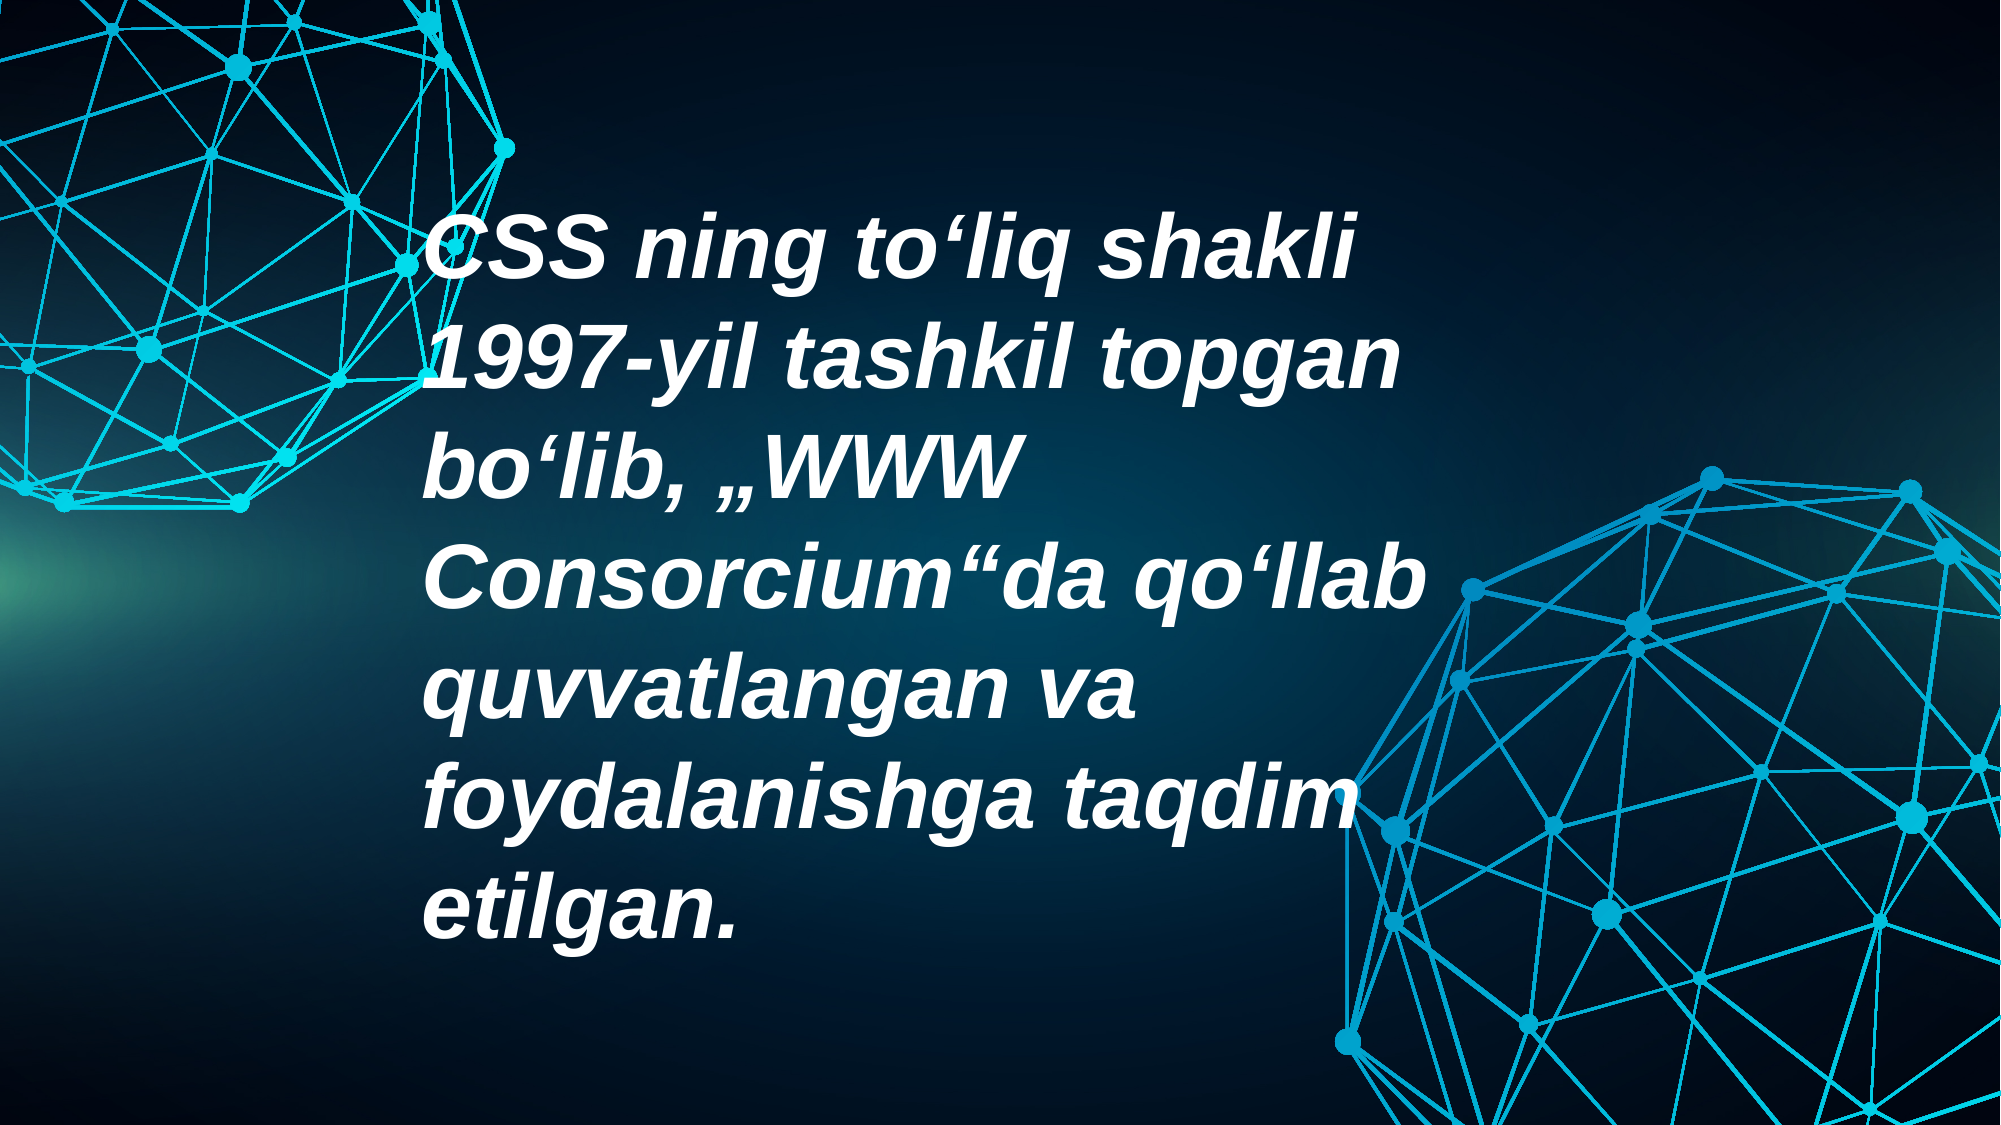

CSS ning toʻliq shakli 1997-yil tashkil topgan boʻlib, „WWW Consorcium“da qoʻllab quvvatlangan va foydalanishga taqdim etilgan.